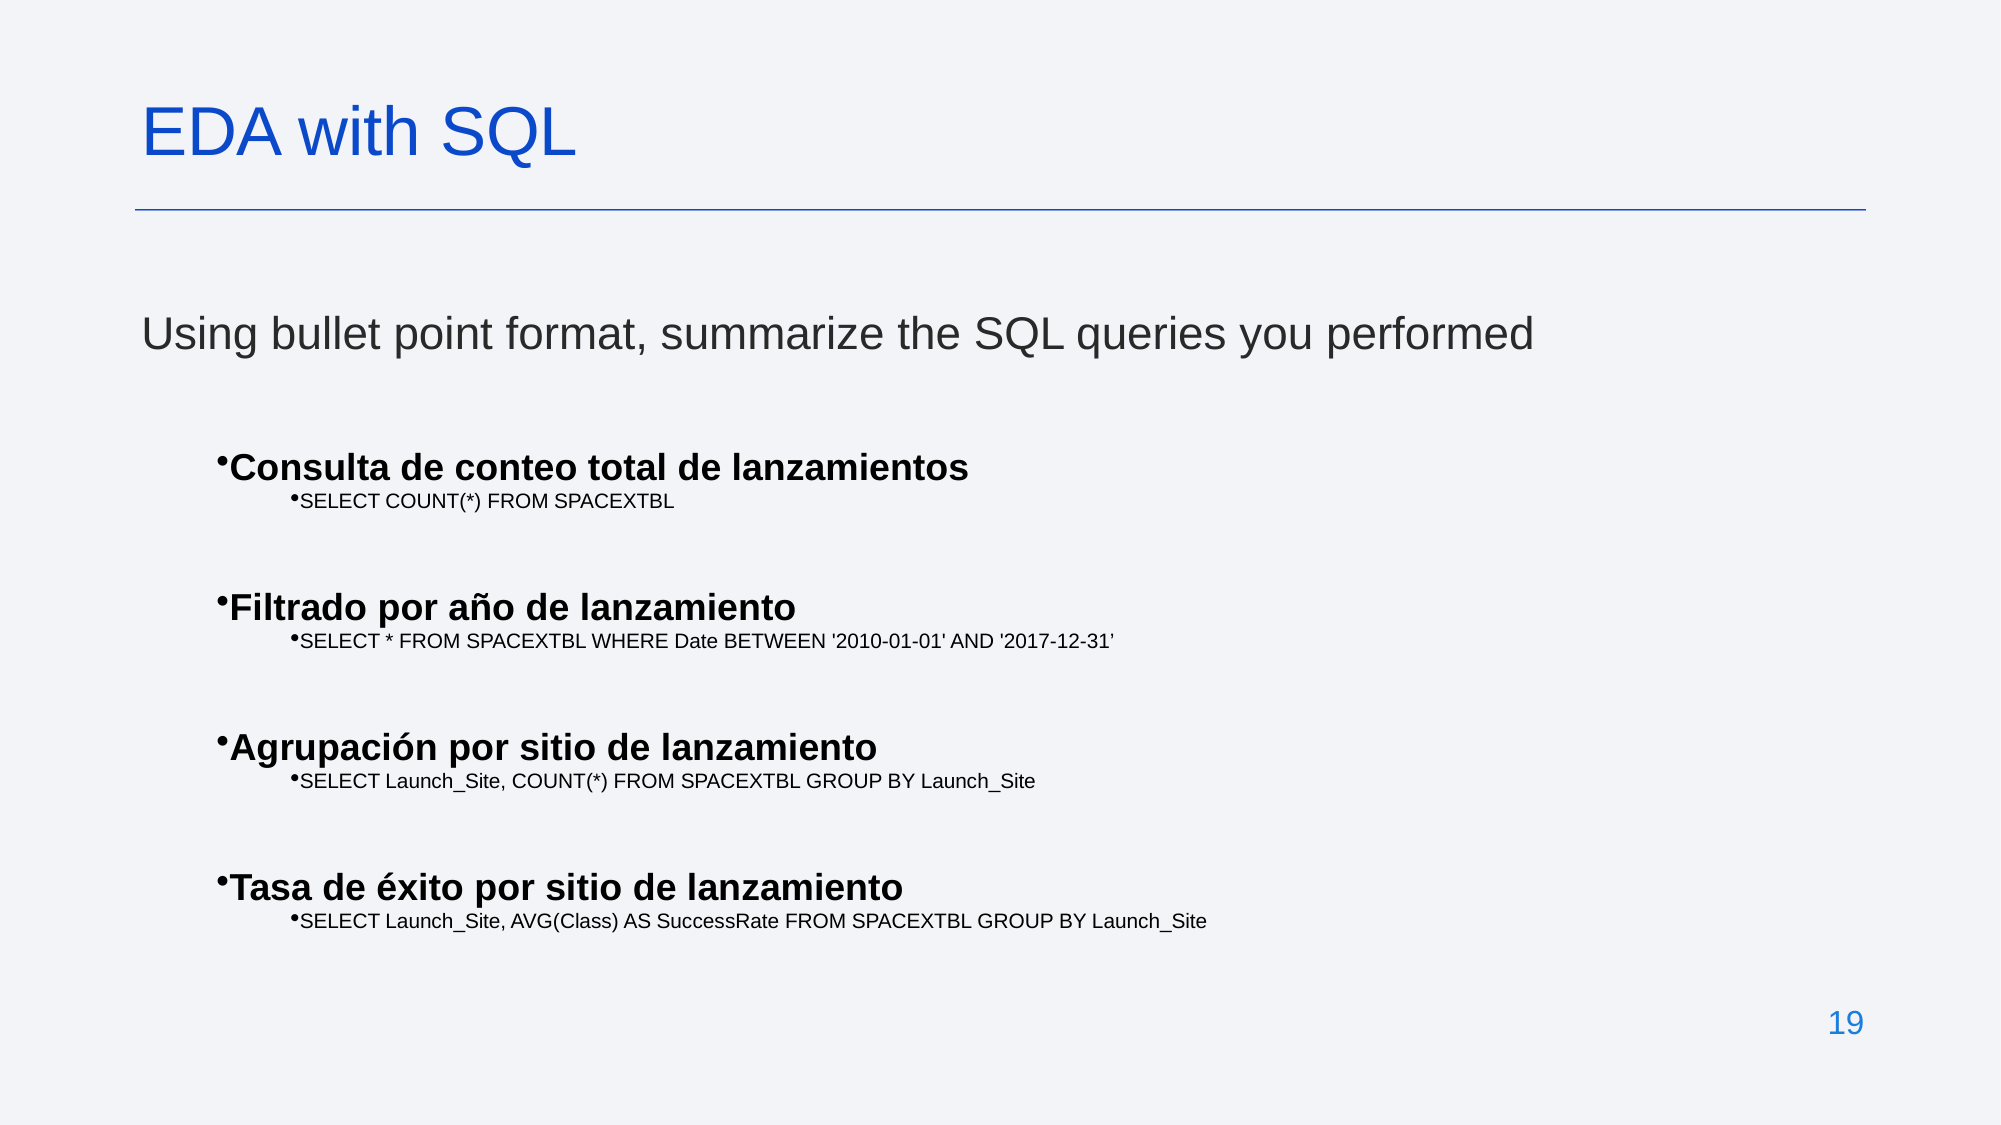

EDA with SQL
Using bullet point format, summarize the SQL queries you performed

Consulta de conteo total de lanzamientos
SELECT COUNT(*) FROM SPACEXTBL

Filtrado por año de lanzamiento
SELECT * FROM SPACEXTBL WHERE Date BETWEEN '2010-01-01' AND '2017-12-31’

Agrupación por sitio de lanzamiento
SELECT Launch_Site, COUNT(*) FROM SPACEXTBL GROUP BY Launch_Site

Tasa de éxito por sitio de lanzamiento
SELECT Launch_Site, AVG(Class) AS SuccessRate FROM SPACEXTBL GROUP BY Launch_Site

19